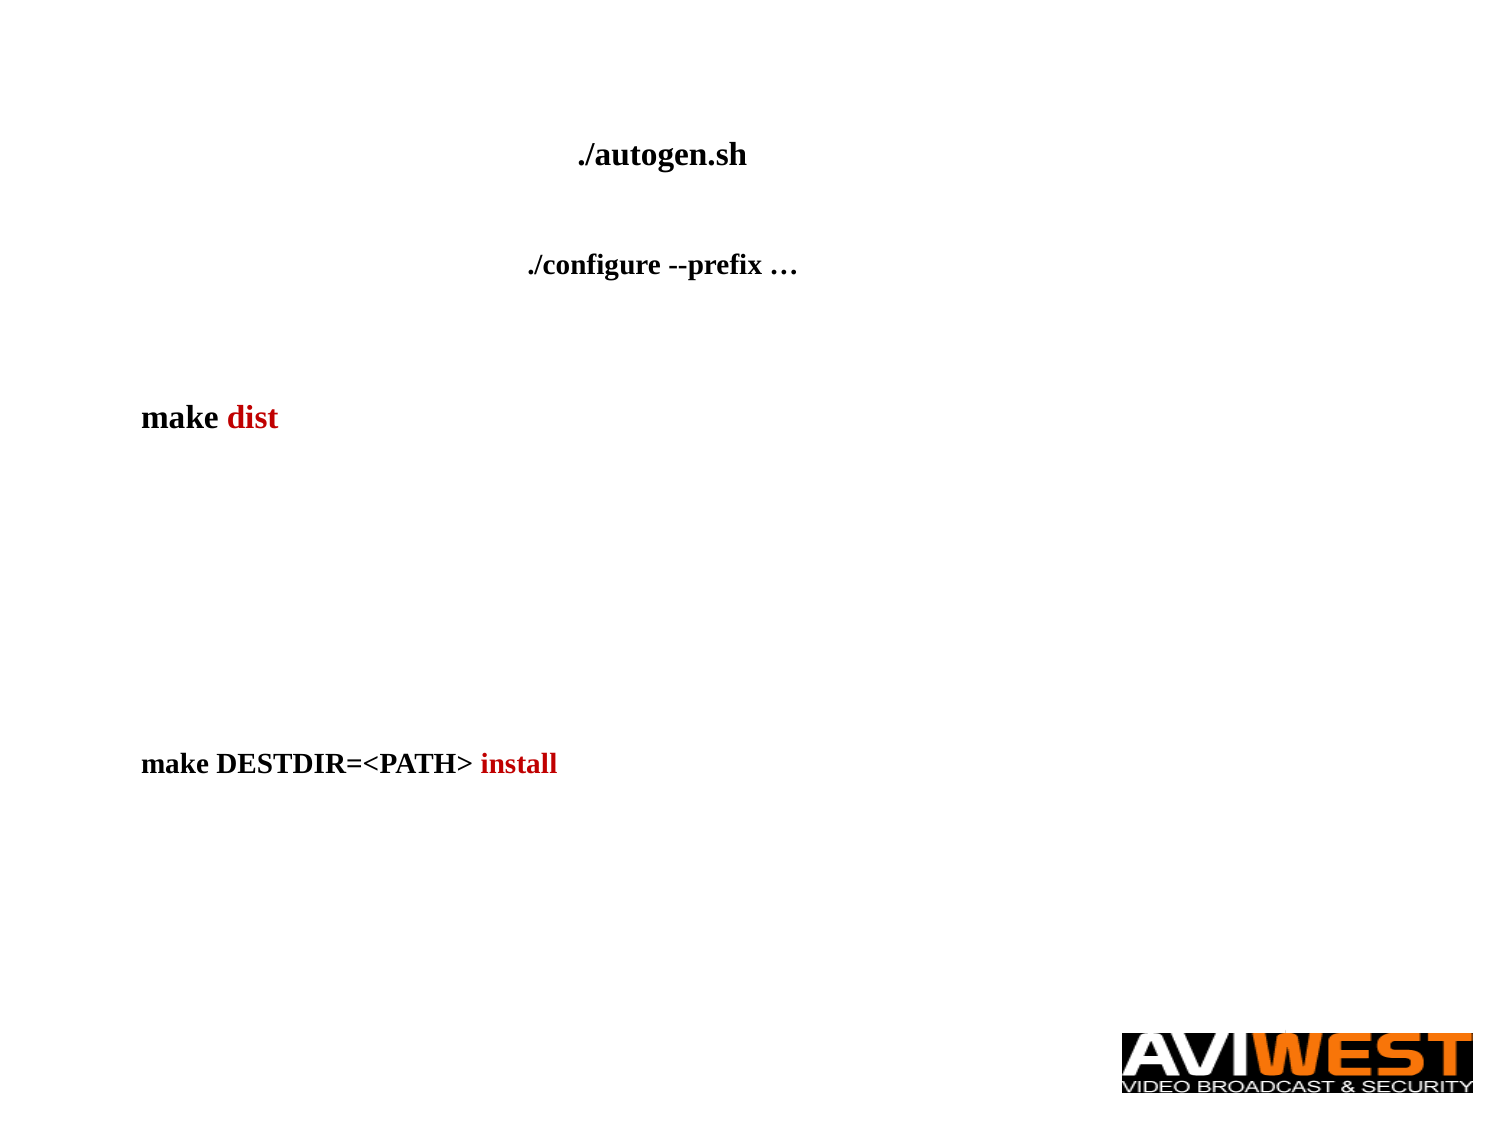

./autogen.sh
./configure --prefix …
make dist
make DESTDIR=<PATH> install